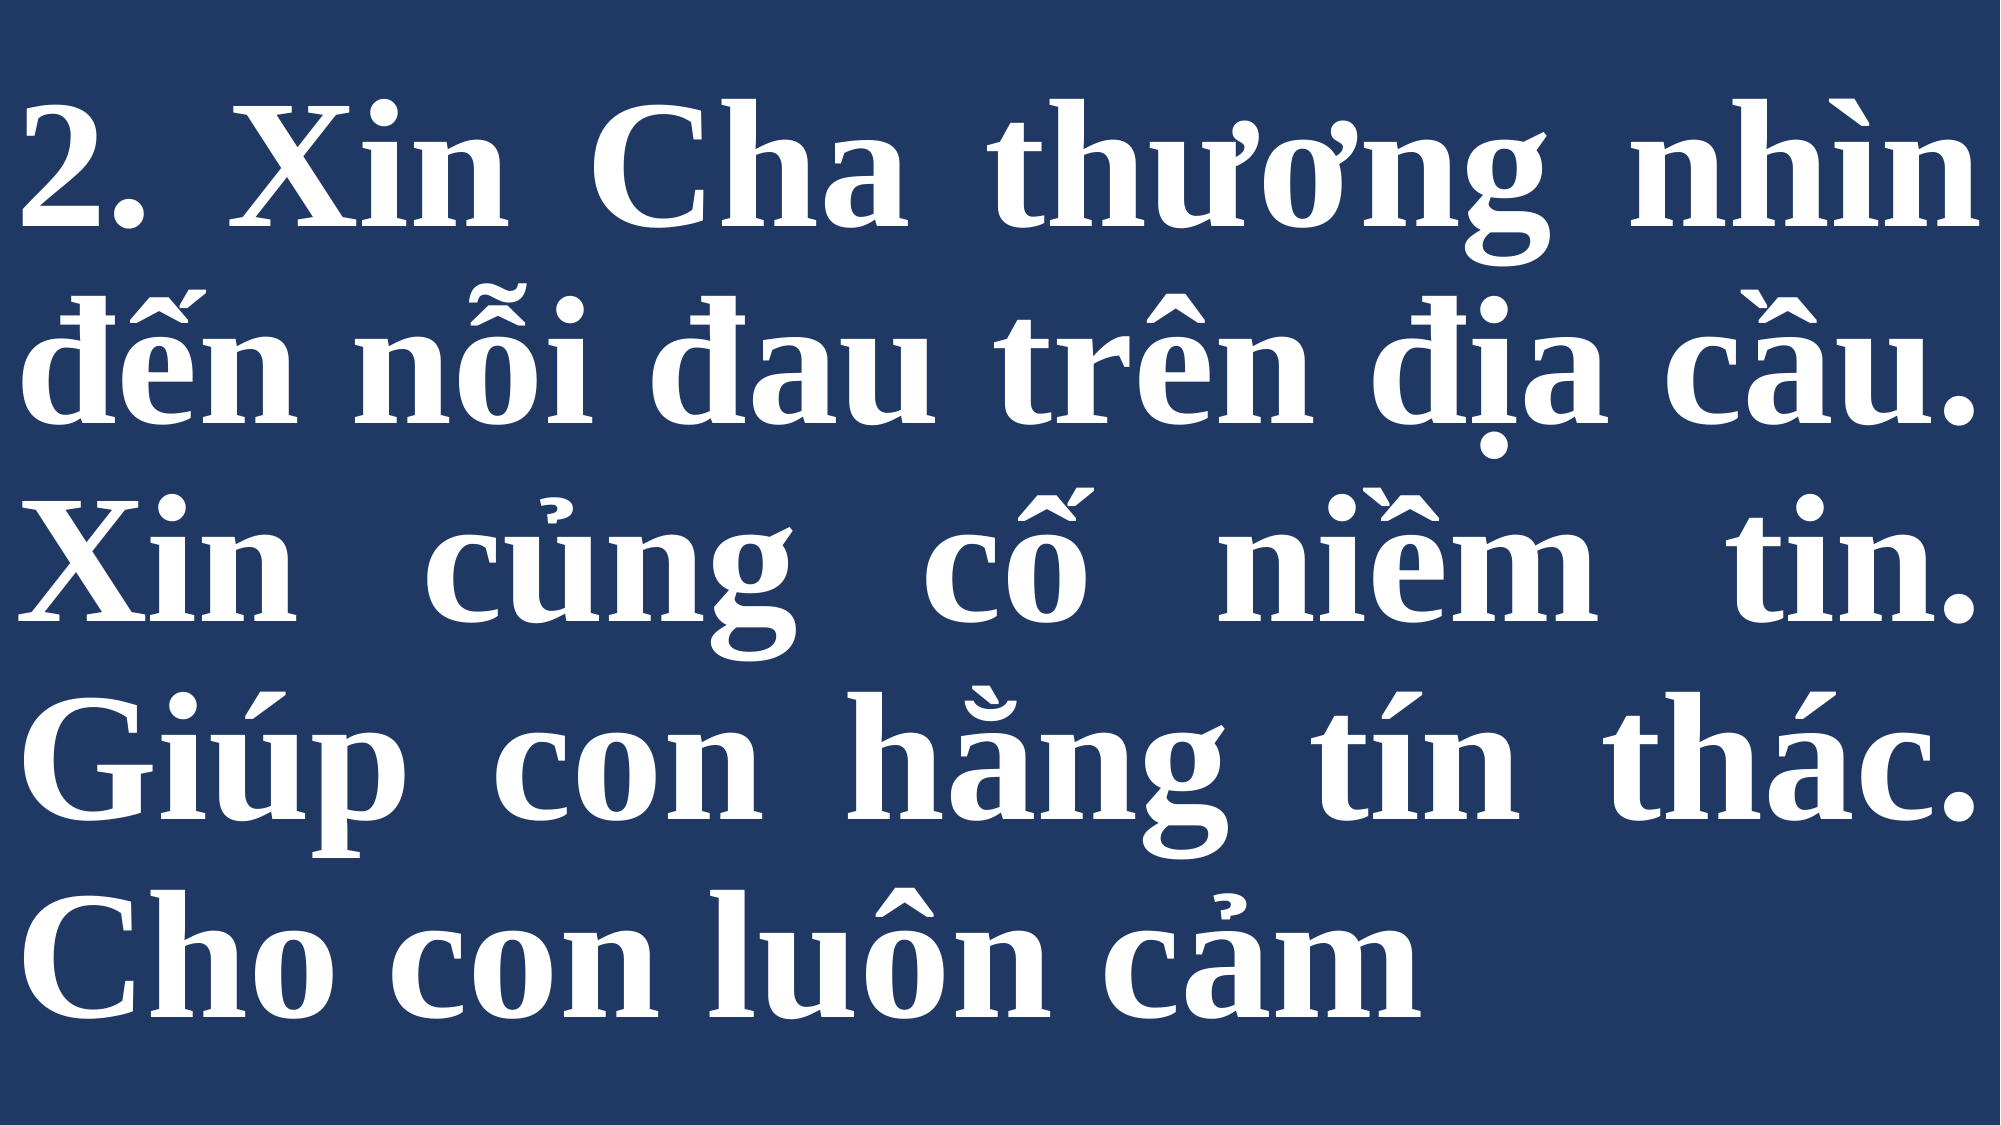

# 2. Xin Cha thương nhìn đến nỗi đau trên địa cầu. Xin củng cố niềm tin. Giúp con hằng tín thác. Cho con luôn cảm